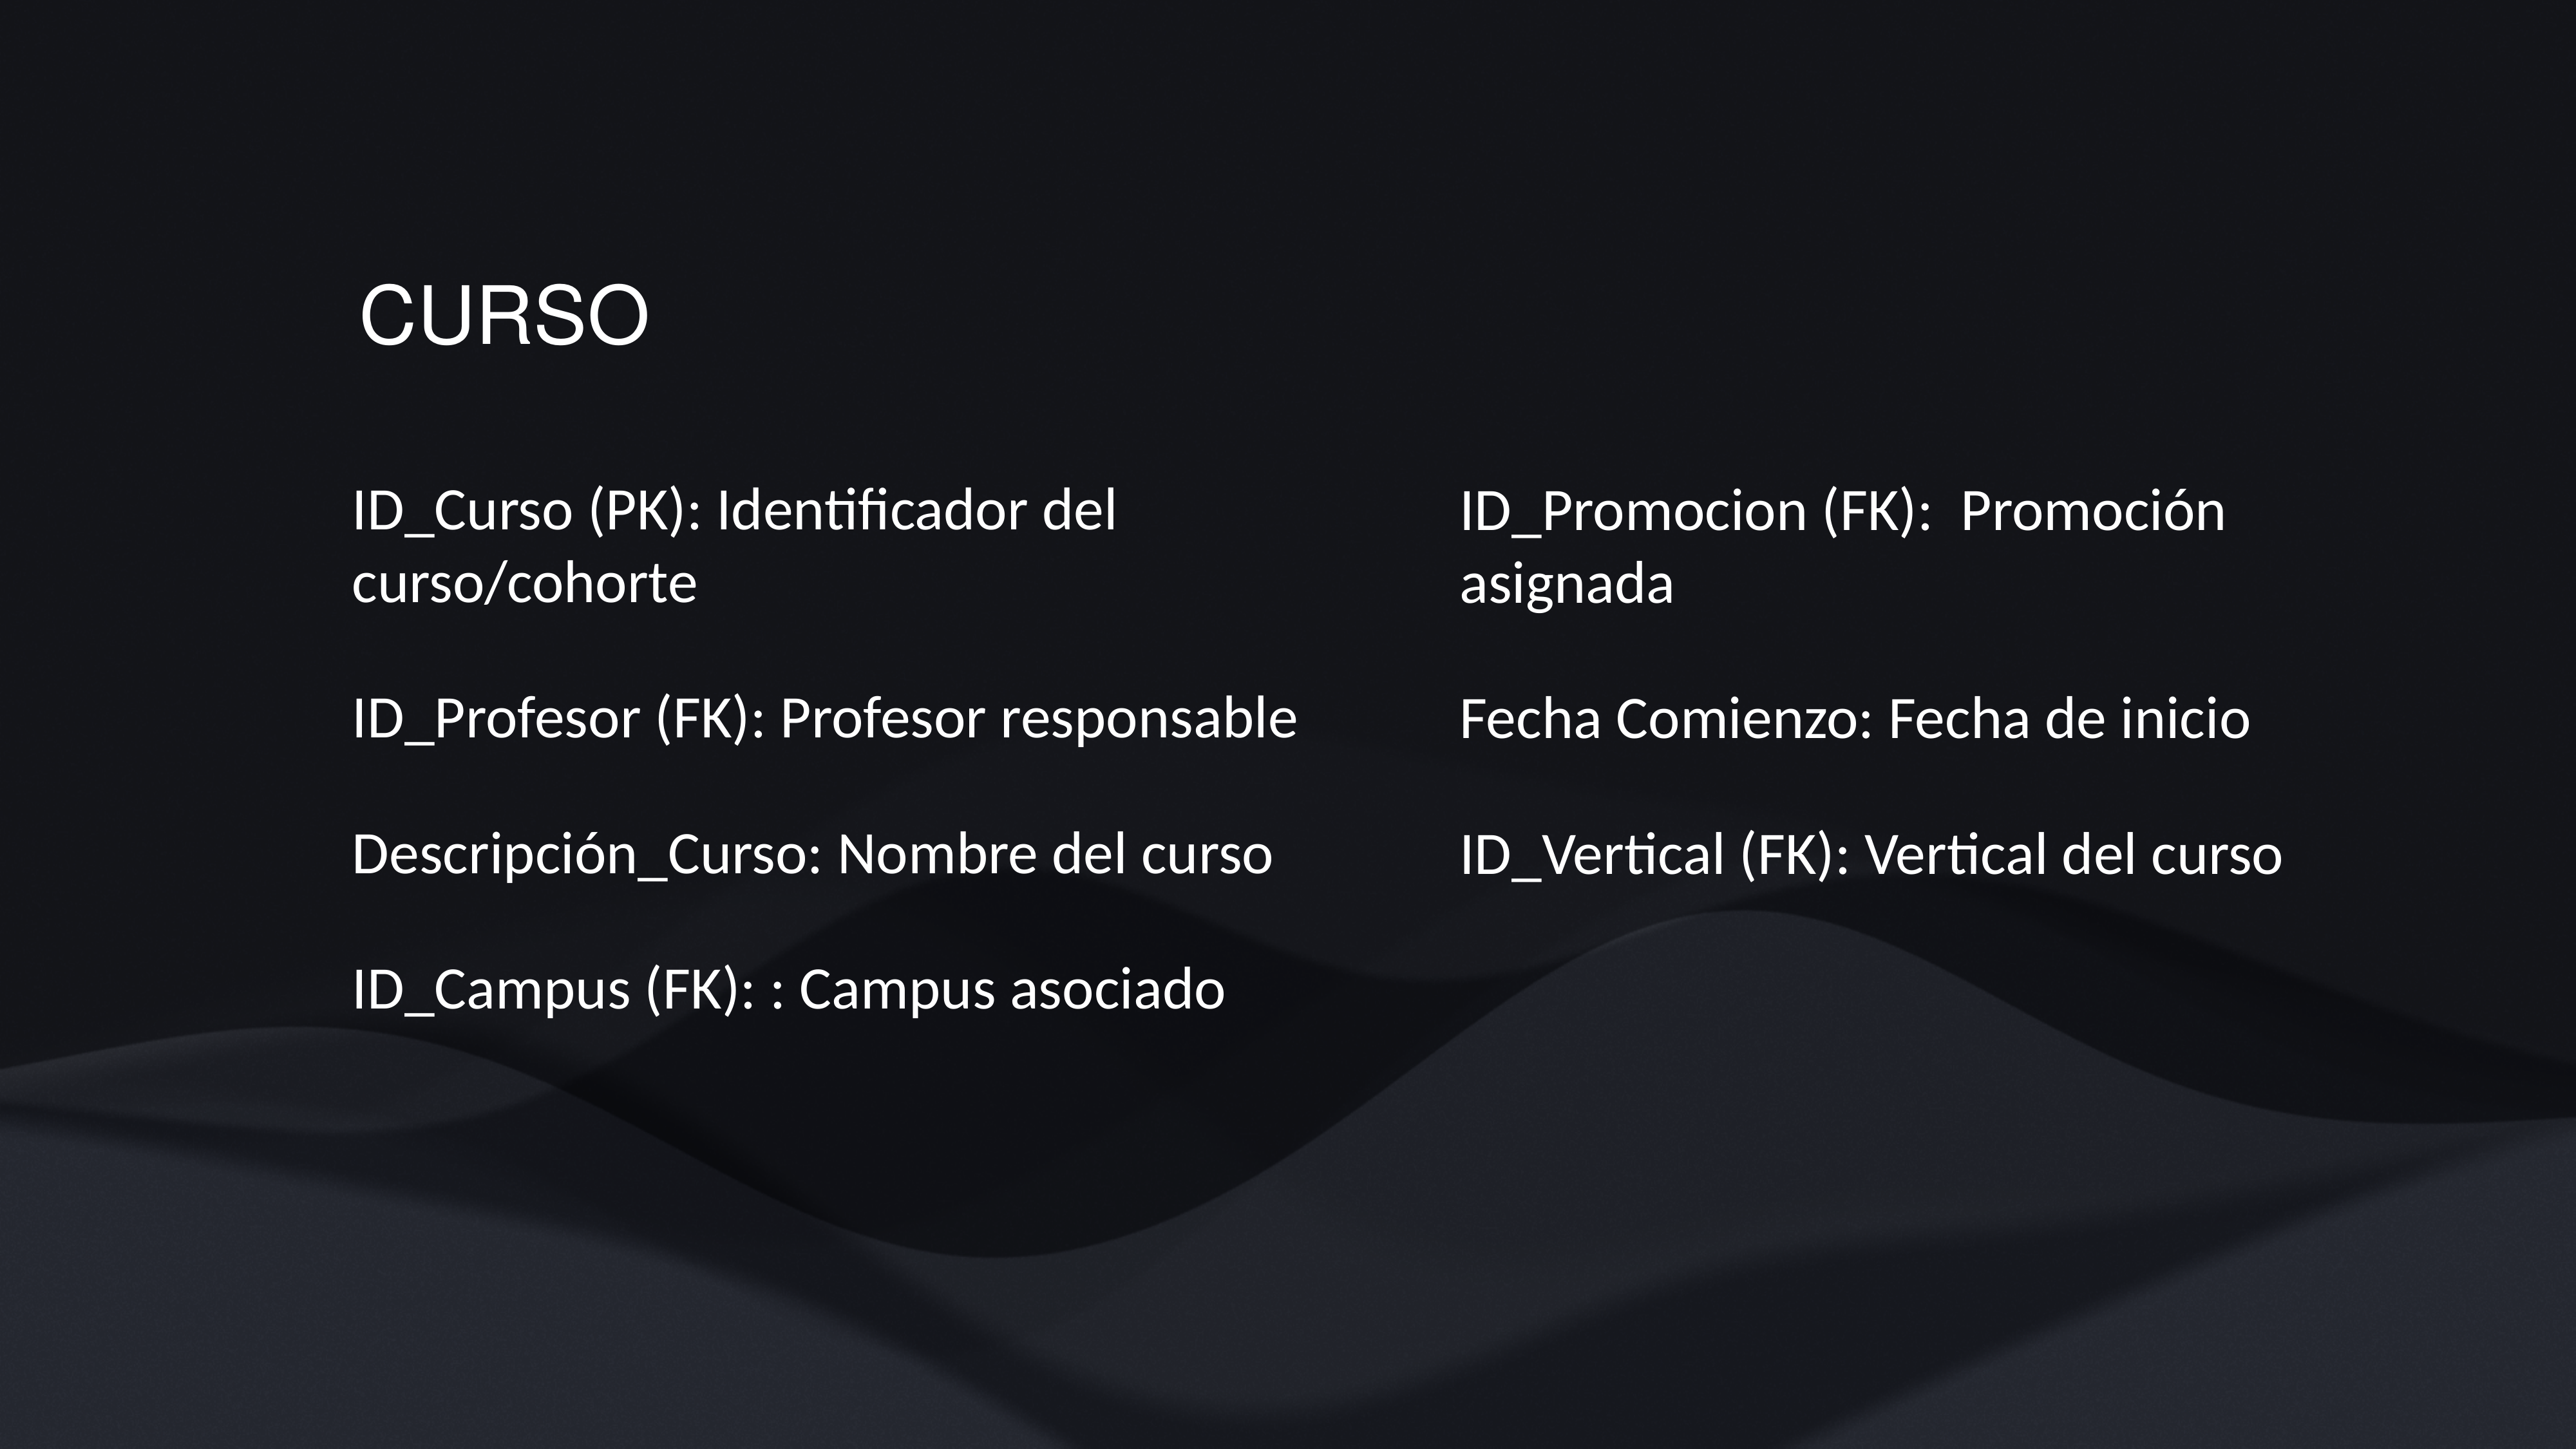

CURSO
ID_Curso (PK): Identificador del curso/cohorte
ID_Profesor (FK): Profesor responsable
Descripción_Curso: Nombre del curso
ID_Campus (FK): : Campus asociado

ID_Promocion (FK):  Promoción asignada
Fecha Comienzo: Fecha de inicio
ID_Vertical (FK): Vertical del curso